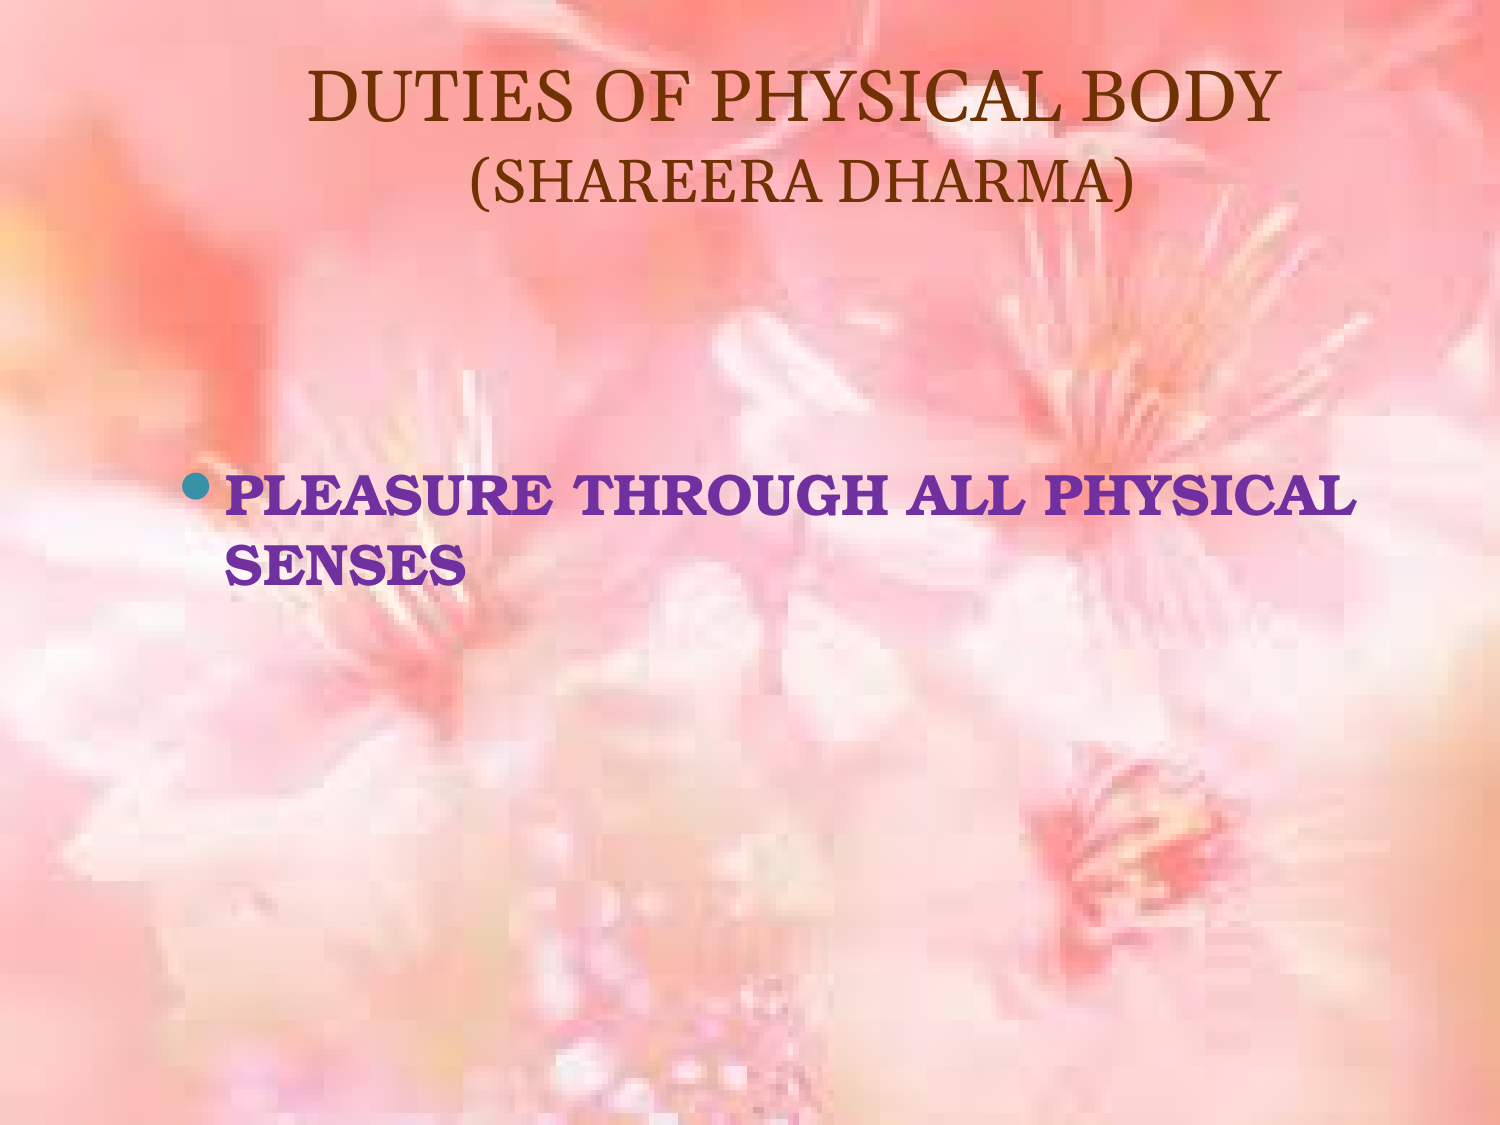

# DUTIES OF PHYSICAL BODY (SHAREERA DHARMA)

PLEASURE THROUGH ALL PHYSICAL SENSES

3 TABLETS
39